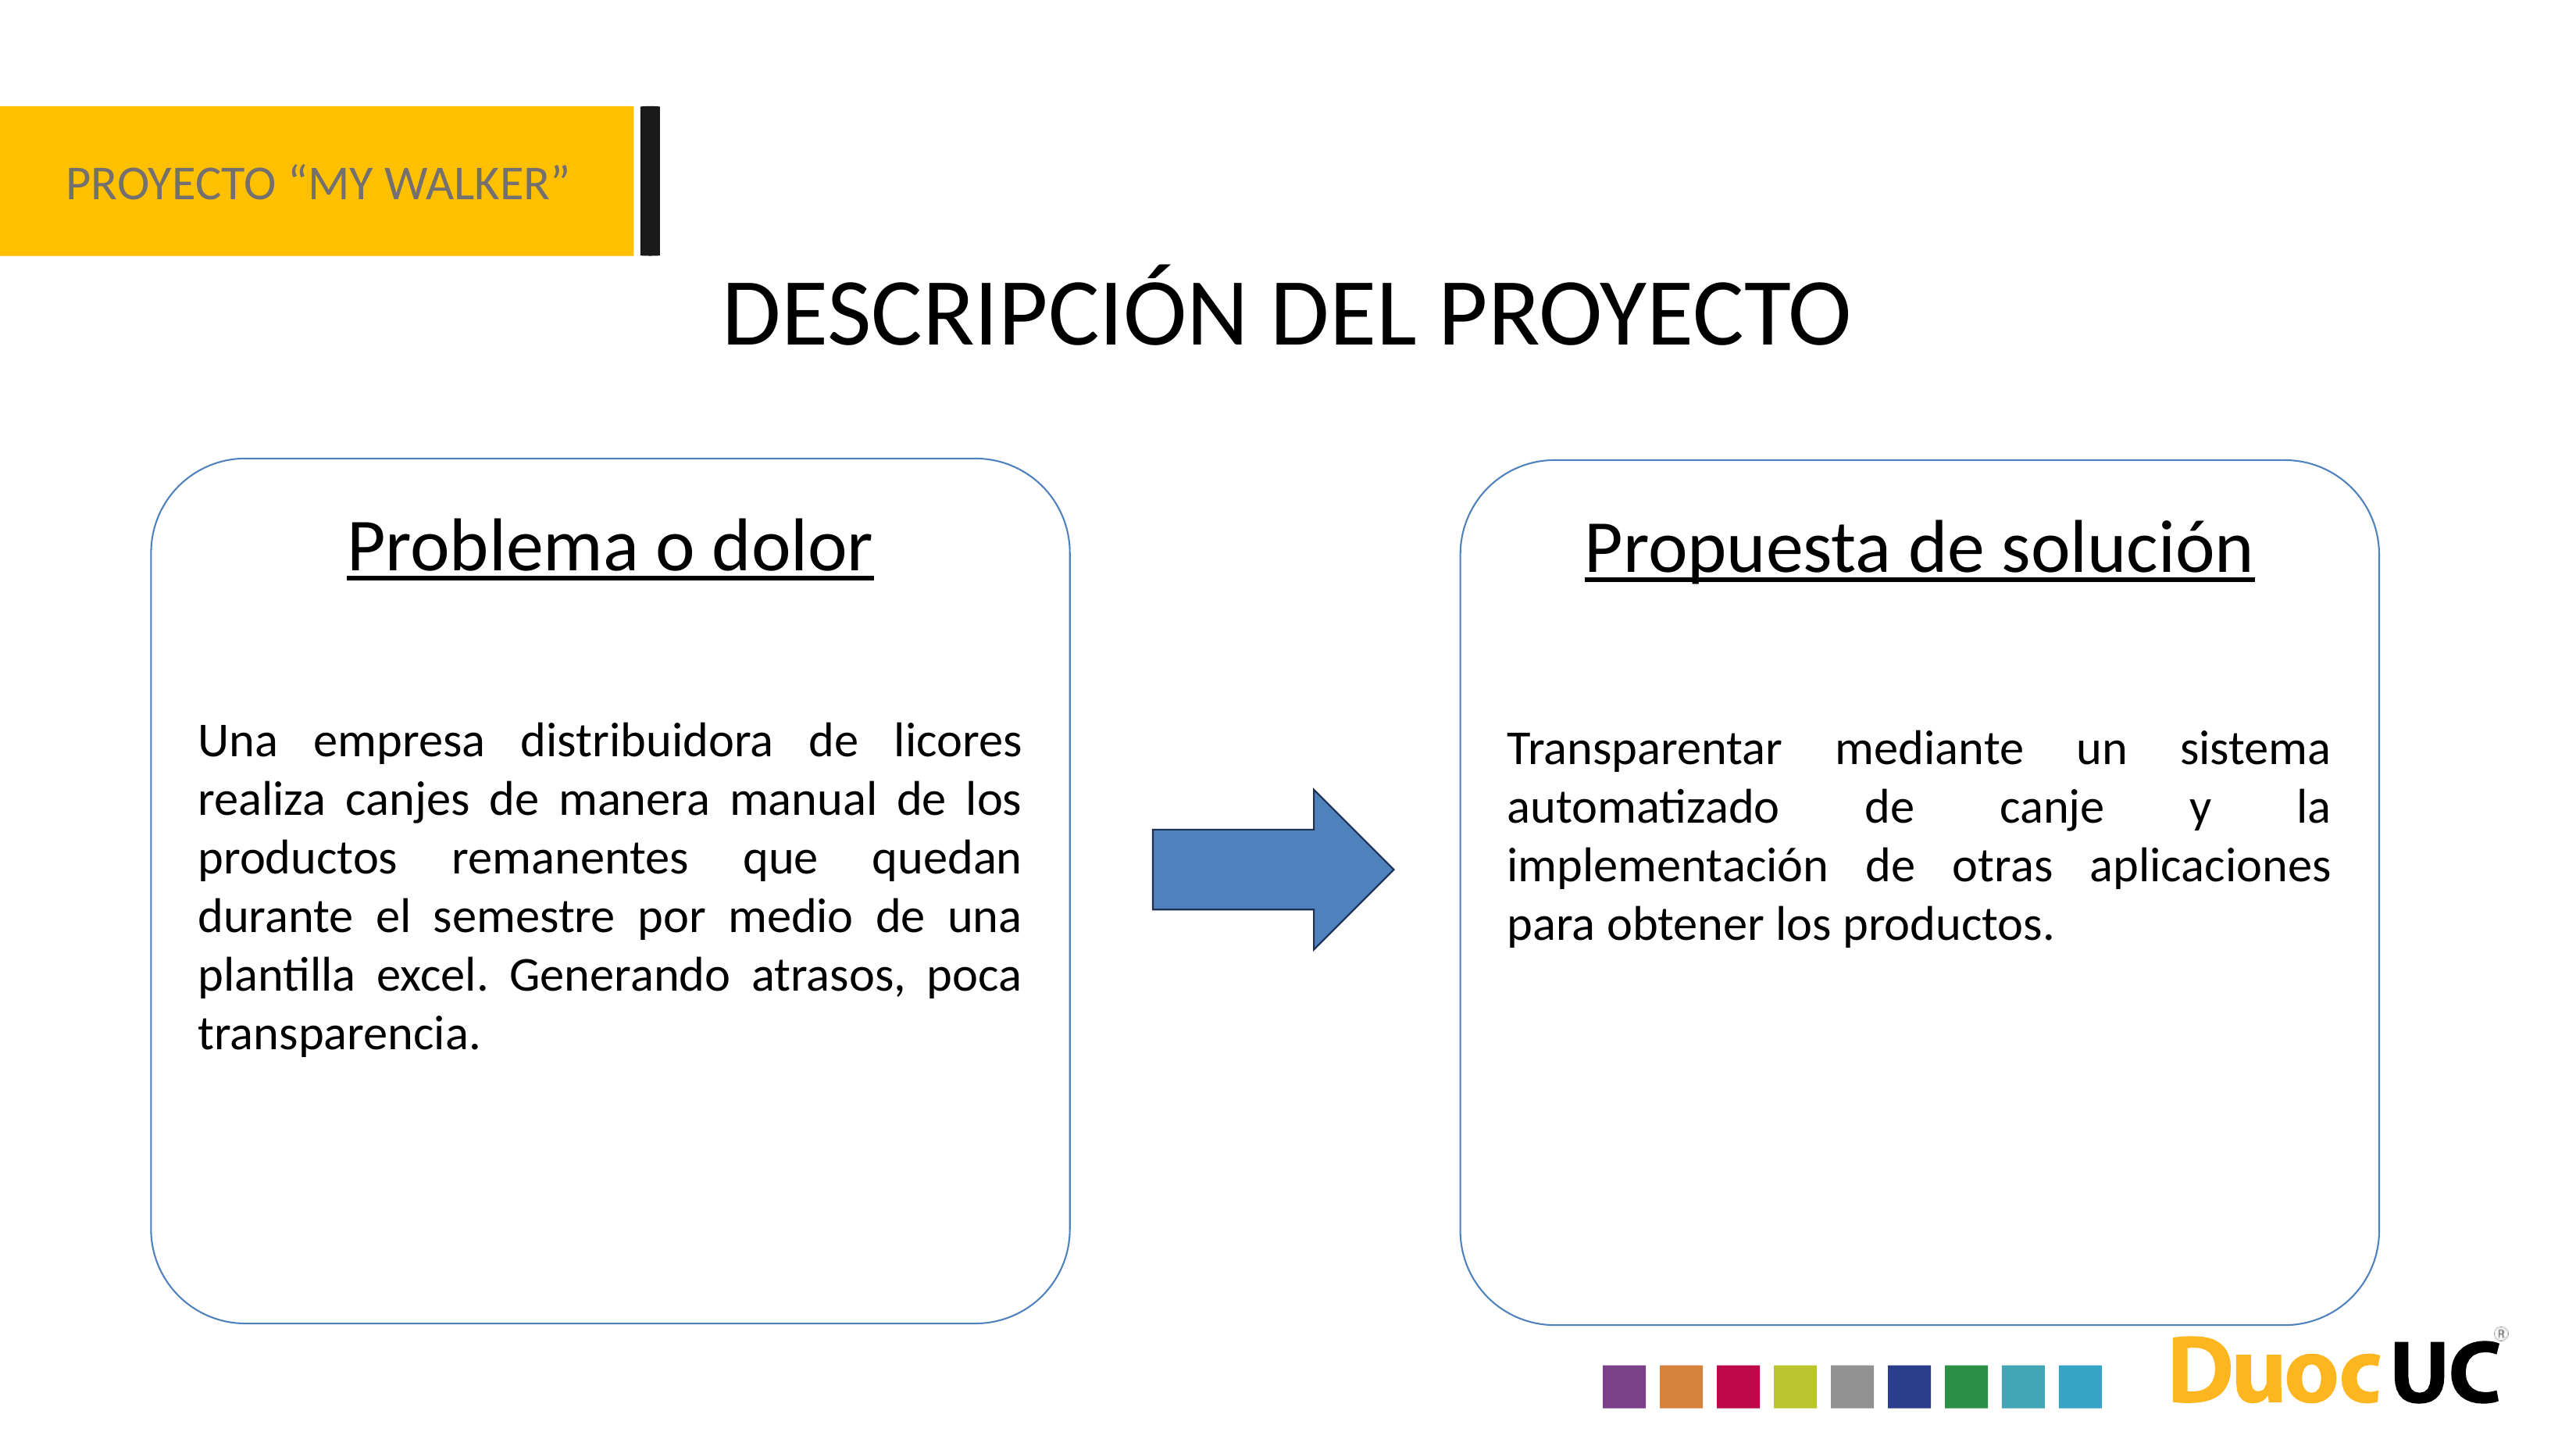

PROYECTO “MY WALKER”
DESCRIPCIÓN DEL PROYECTO
Problema o dolor

Una empresa distribuidora de licores realiza canjes de manera manual de los productos remanentes que quedan durante el semestre por medio de una plantilla excel. Generando atrasos, poca transparencia.
Propuesta de solución

Transparentar mediante un sistema automatizado de canje y la implementación de otras aplicaciones para obtener los productos.